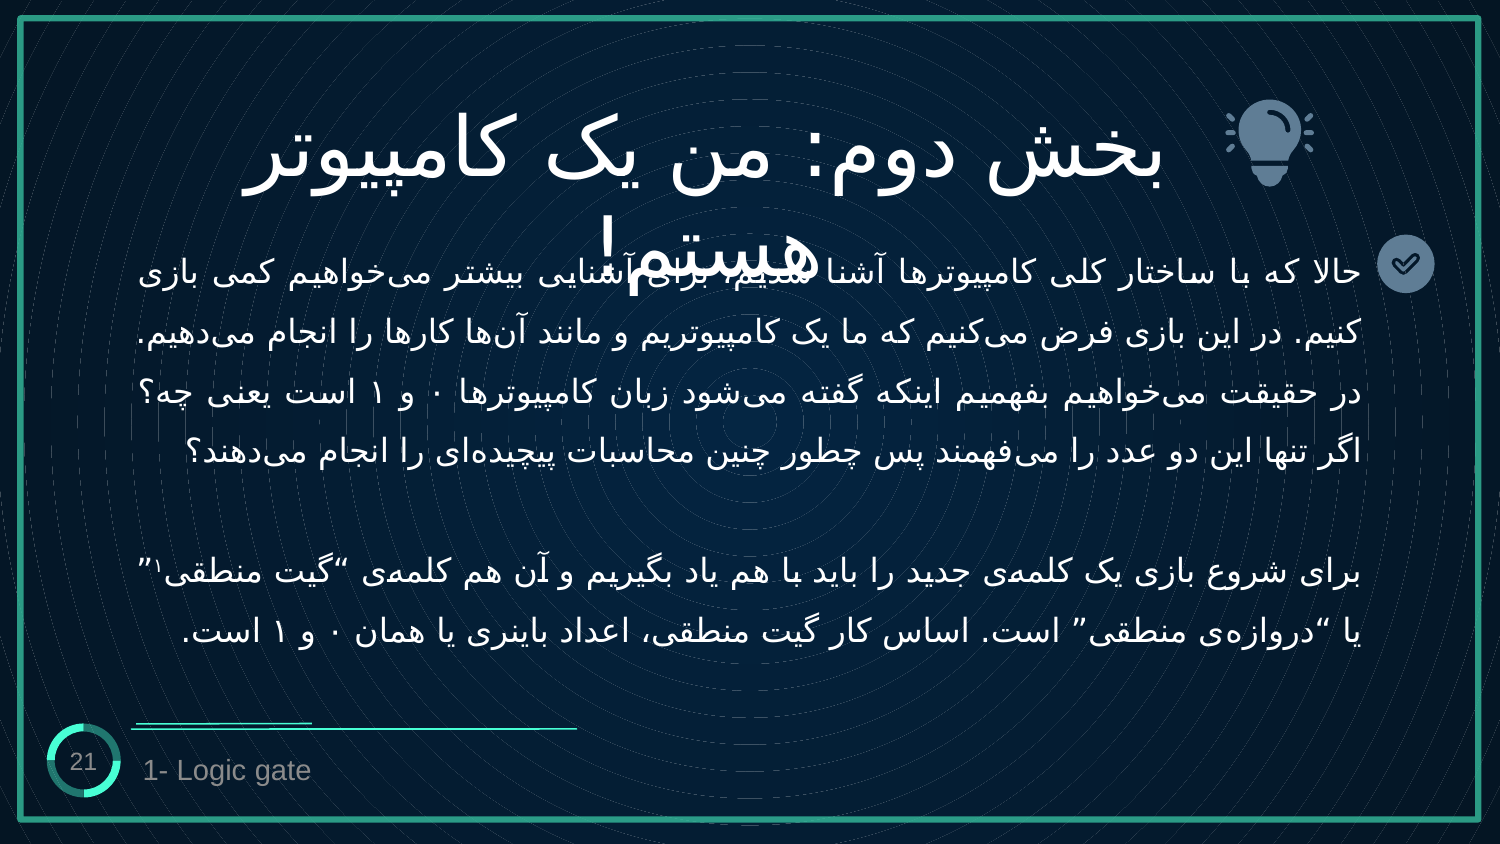

بخش دوم: من یک کامپیوتر هستم!

حالا که با ساختار کلی کامپیوترها آشنا شدیم، برای آشنایی بیشتر می‌خواهیم کمی بازی کنیم. در این بازی فرض می‌کنیم که ما یک کامپیوتریم و مانند آن‌ها کارها را انجام می‌دهیم. در حقیقت می‌خواهیم بفهمیم اینکه گفته می‌شود زبان کامپیوترها ۰ و ۱ است یعنی چه؟ اگر تنها این دو عدد را می‌فهمند پس چطور چنین محاسبات پیچیده‌ای را انجام می‌دهند؟

برای شروع بازی یک کلمه‌ی جدید را باید با هم یاد بگیریم و آن هم کلمه‌ی “گیت منطقی۱” یا “دروازه‌ی منطقی” است. اساس کار گیت منطقی، اعداد باینری یا همان ۰ و ۱ است.

21
1- Logic gate